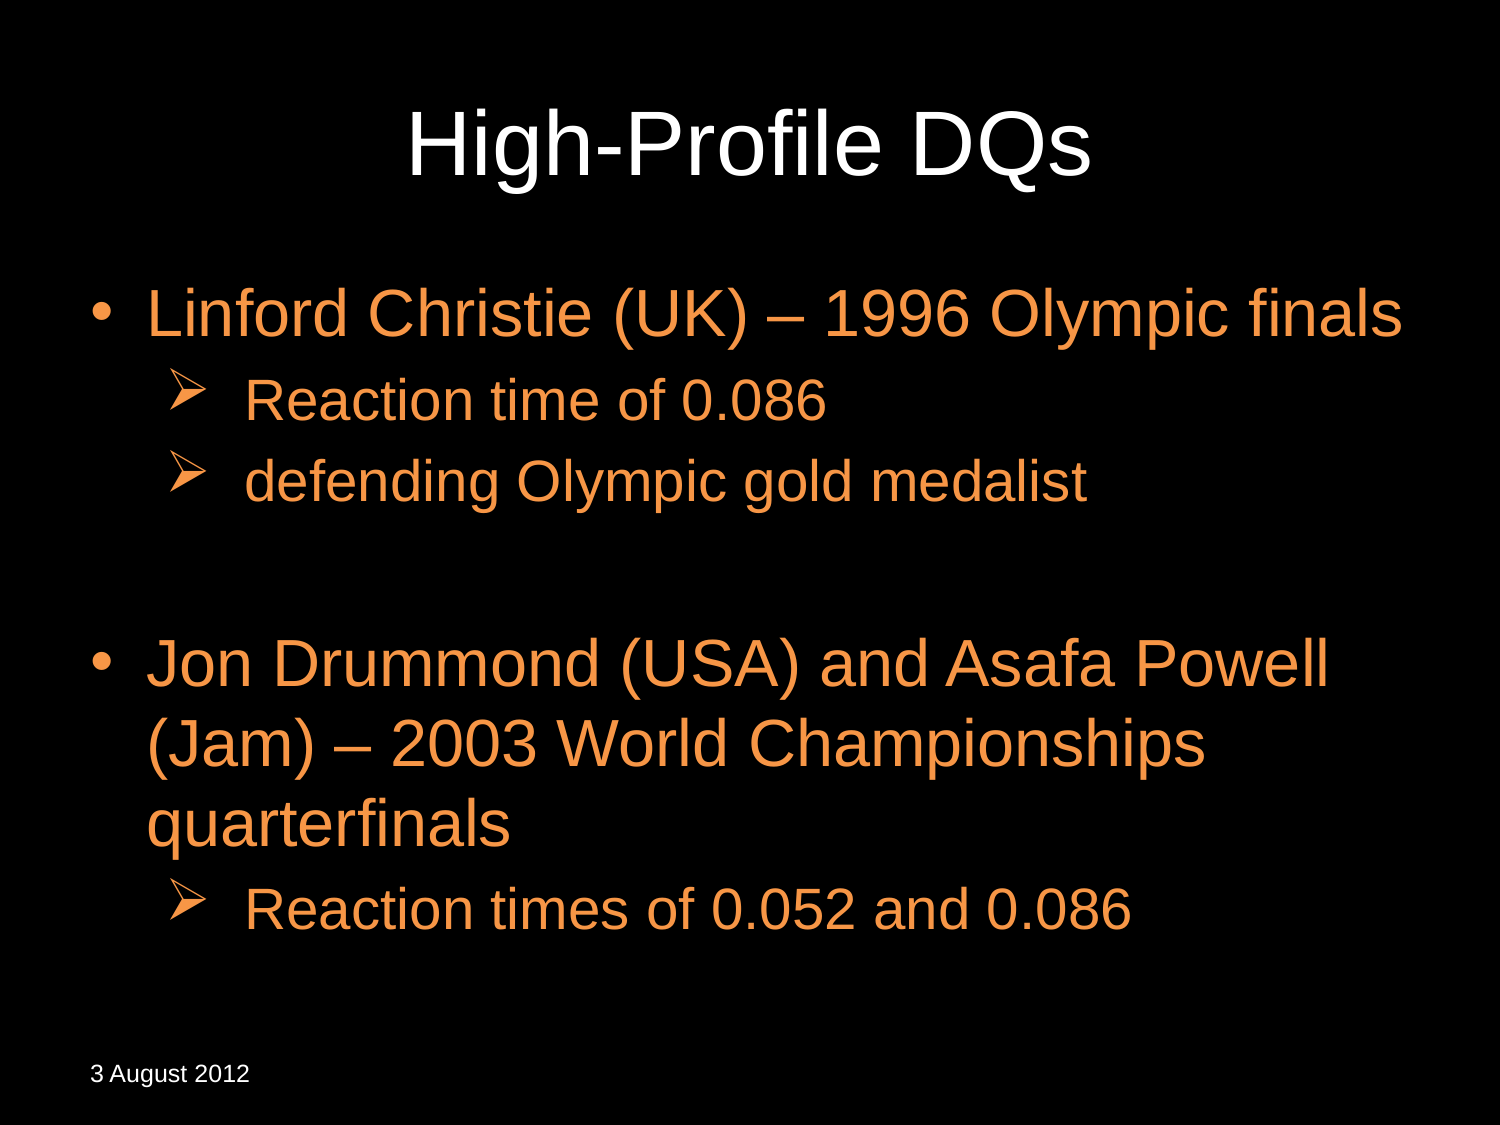

# High-Profile DQs
Linford Christie (UK) – 1996 Olympic finals
  Reaction time of 0.086
  defending Olympic gold medalist

Jon Drummond (USA) and Asafa Powell (Jam) – 2003 World Championships quarterfinals
  Reaction times of 0.052 and 0.086

3 August 2012